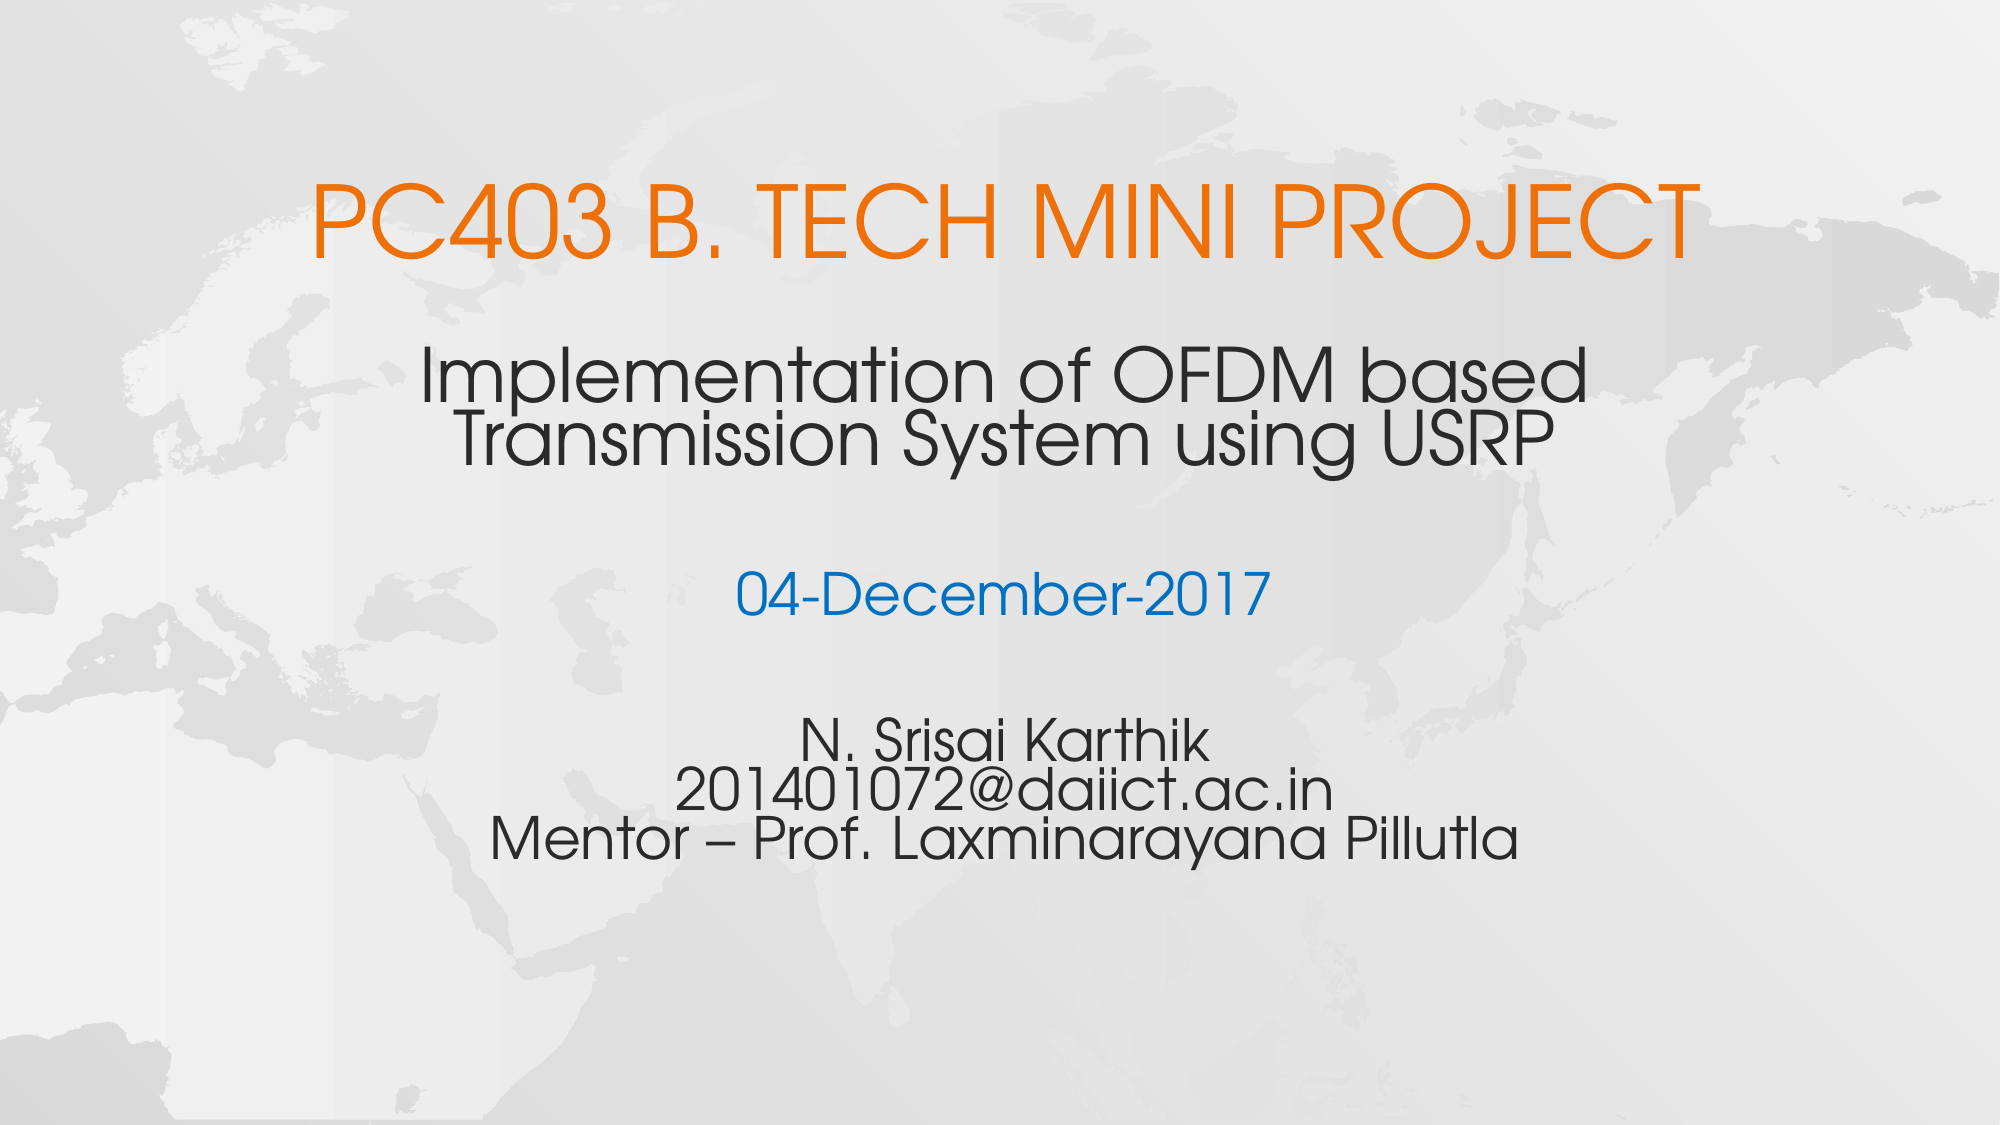

# PC403 B. Tech mini Project

Implementation of OFDM based Transmission System using USRP

04-December-2017

N. Srisai Karthik
201401072@daiict.ac.in
Mentor – Prof. Laxminarayana Pillutla